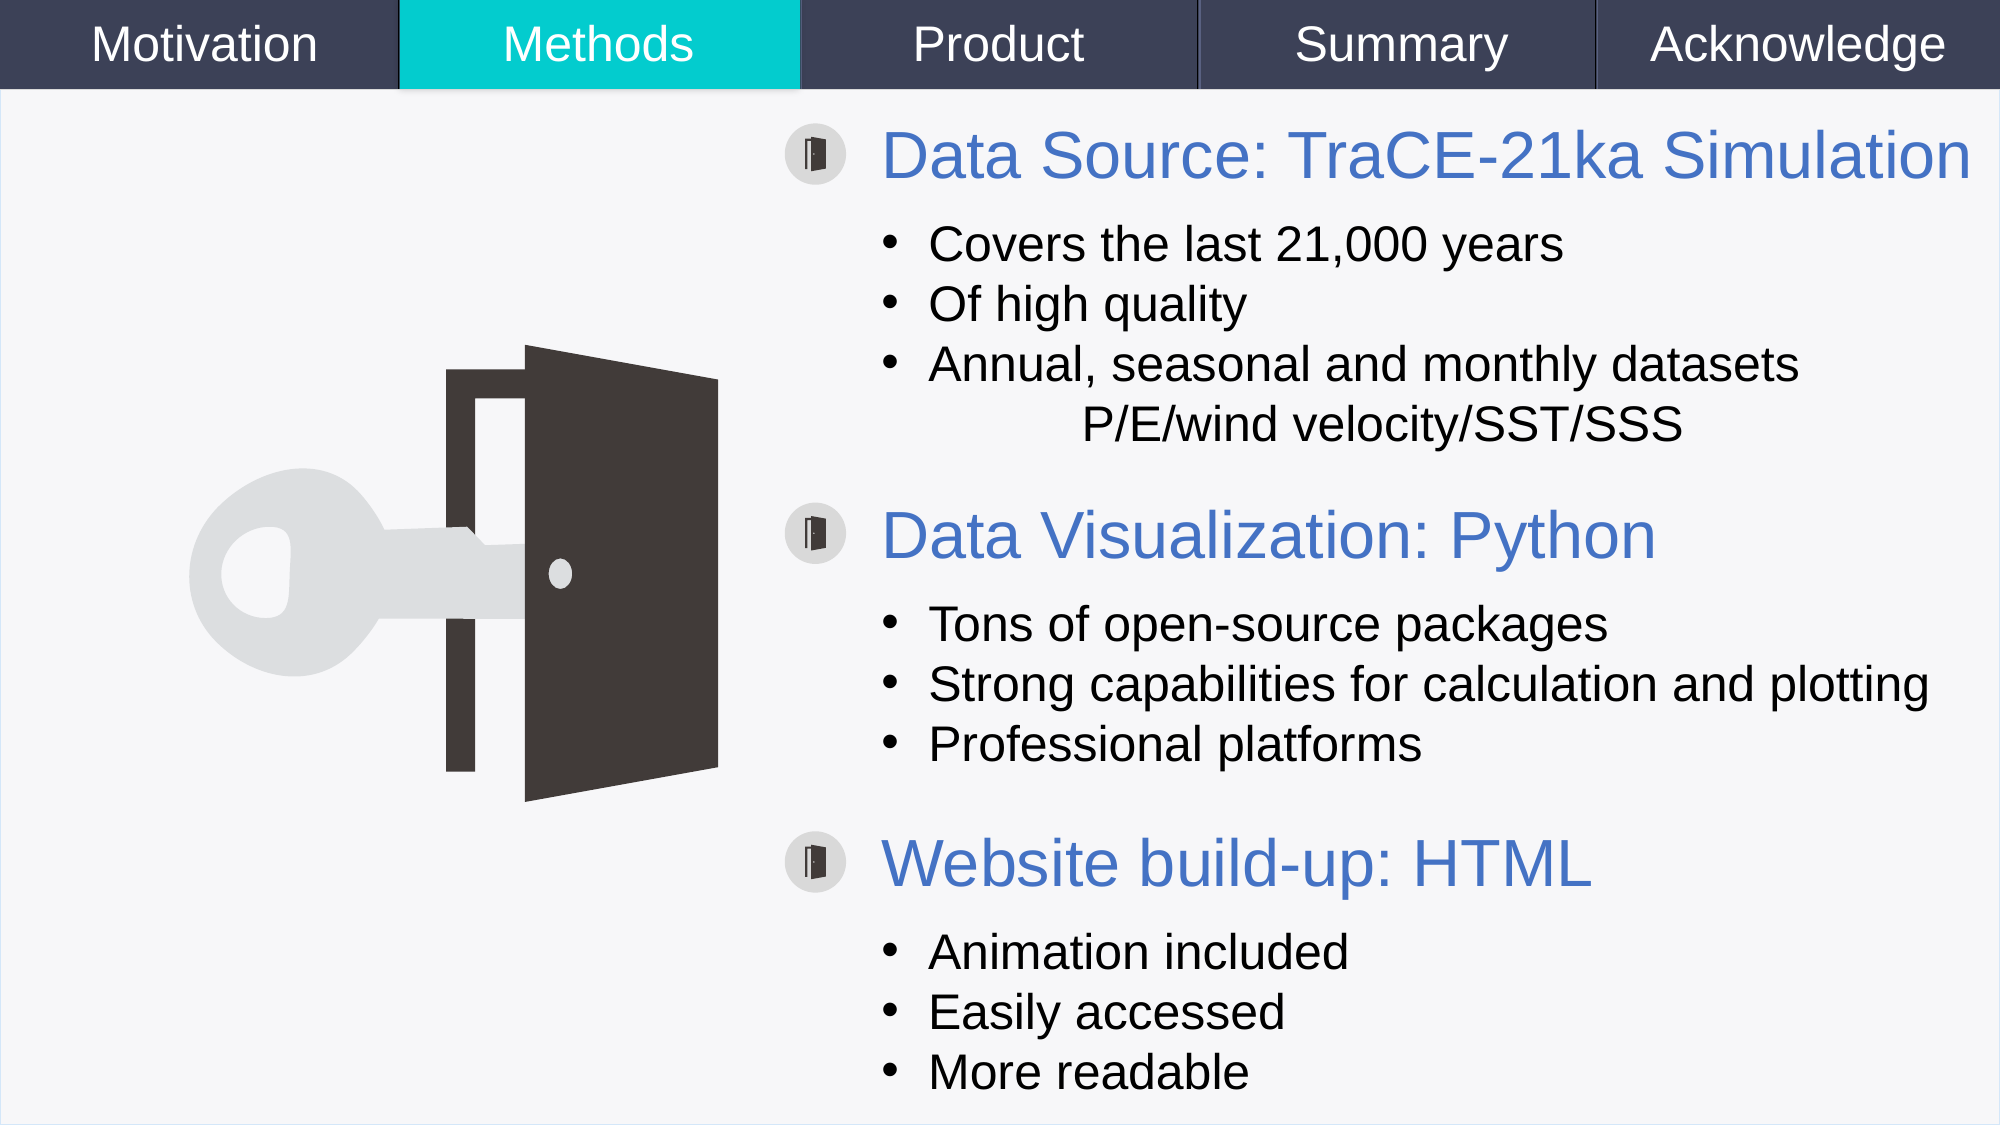

Data Source: TraCE-21ka Simulation

Covers the last 21,000 years
Of high quality
Annual, seasonal and monthly datasets               P/E/wind velocity/SST/SSS

Data Visualization: Python

Tons of open-source packages
Strong capabilities for calculation and plotting
Professional platforms

Website build-up: HTML

Animation included
Easily accessed
More readable